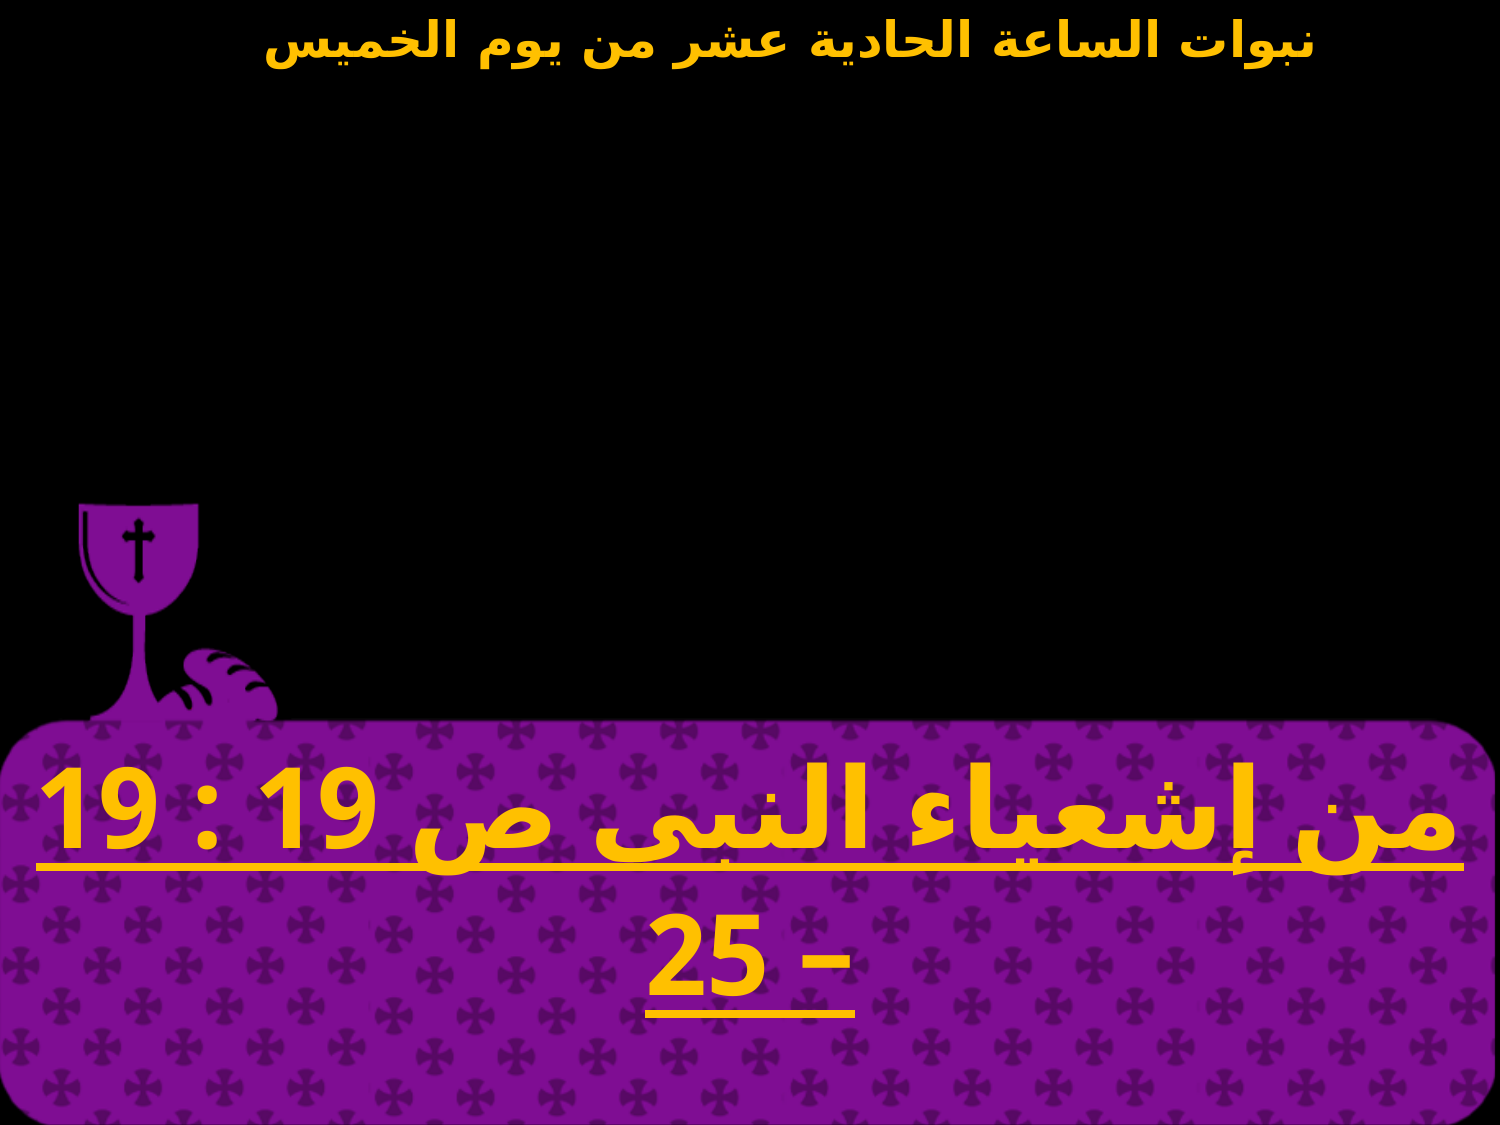

| من إشعياء النبى ص 19 : 19 – 25 |
| --- |